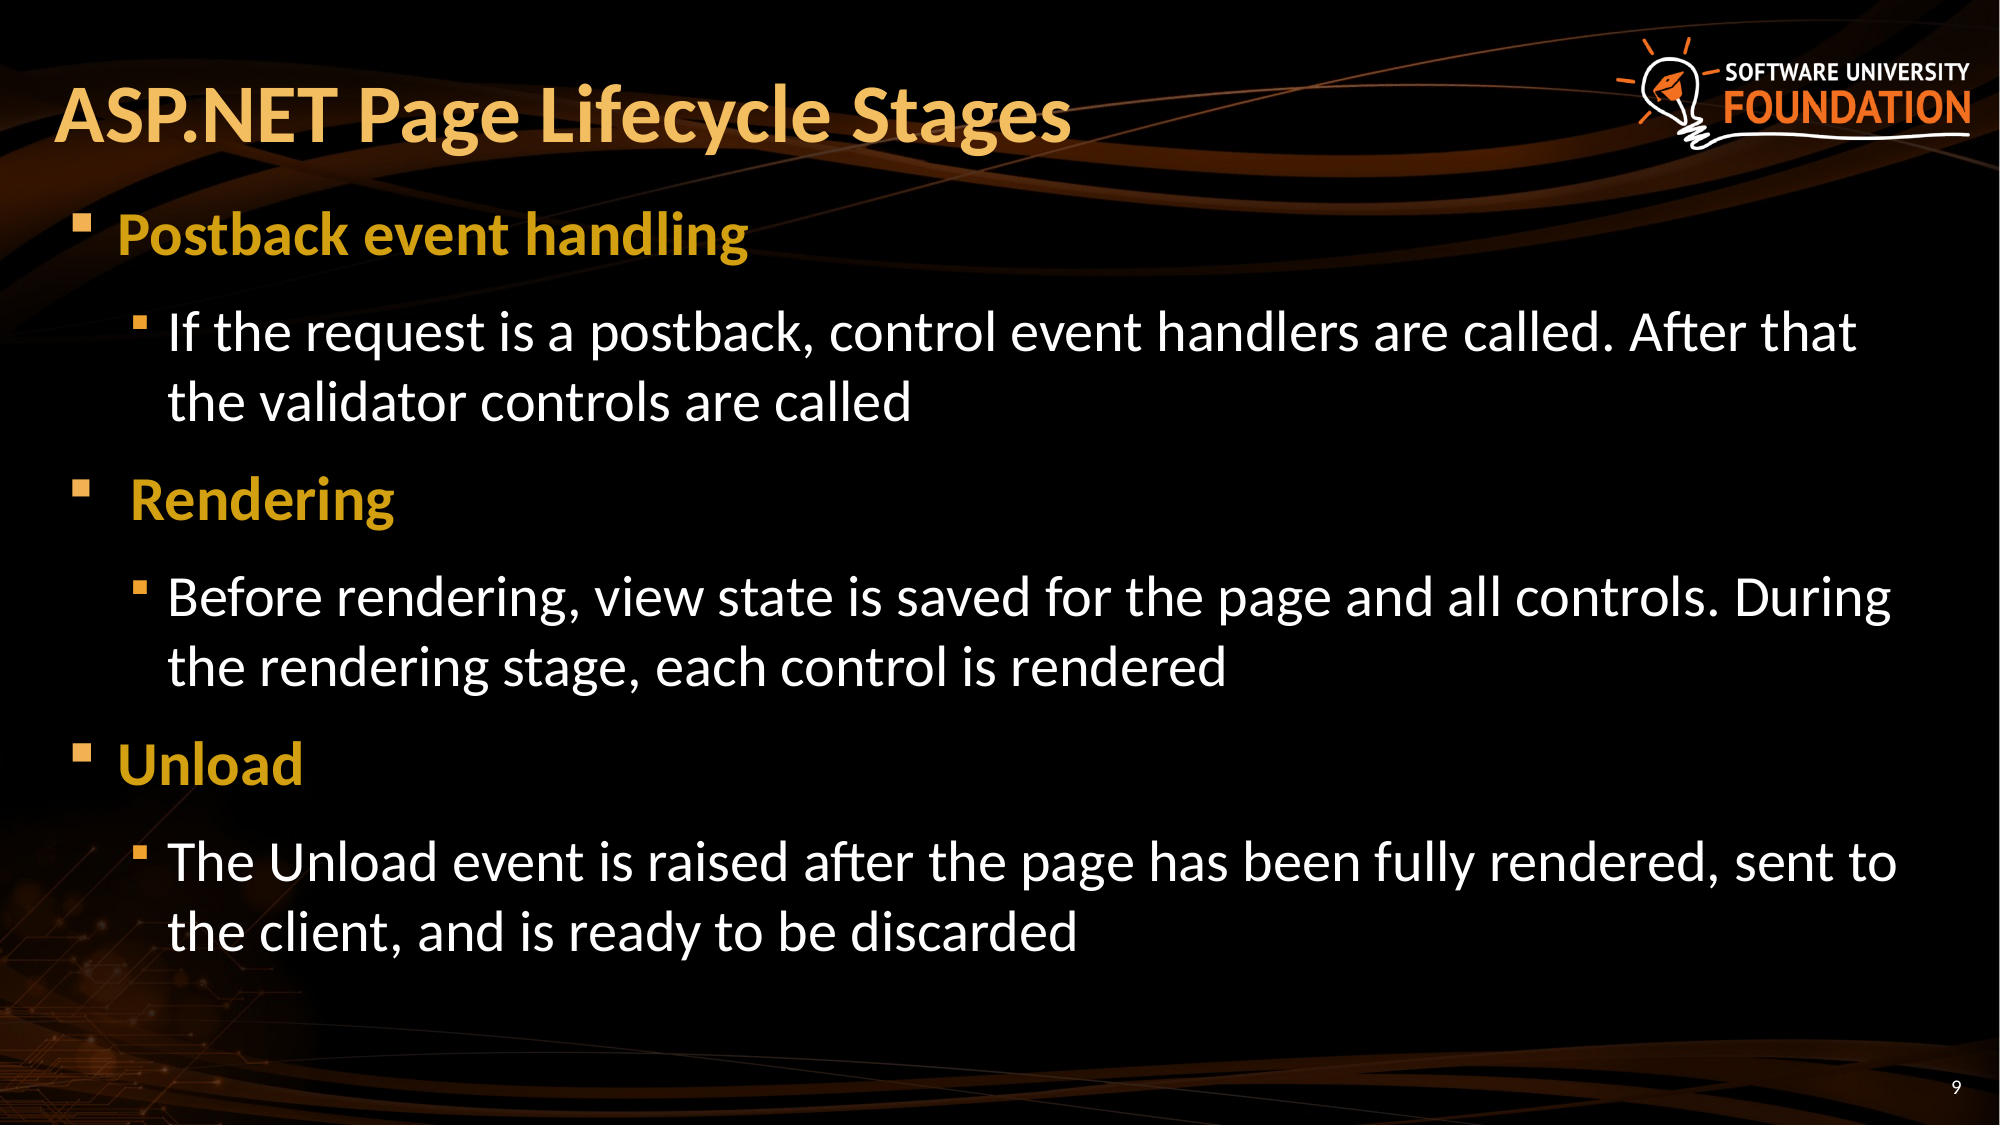

ASP.NET Page Lifecycle Stages
Postback event handling
If the request is a postback, control event handlers are called. After that the validator controls are called
 Rendering
Before rendering, view state is saved for the page and all controls. During the rendering stage, each control is rendered
Unload
The Unload event is raised after the page has been fully rendered, sent to the client, and is ready to be discarded
9